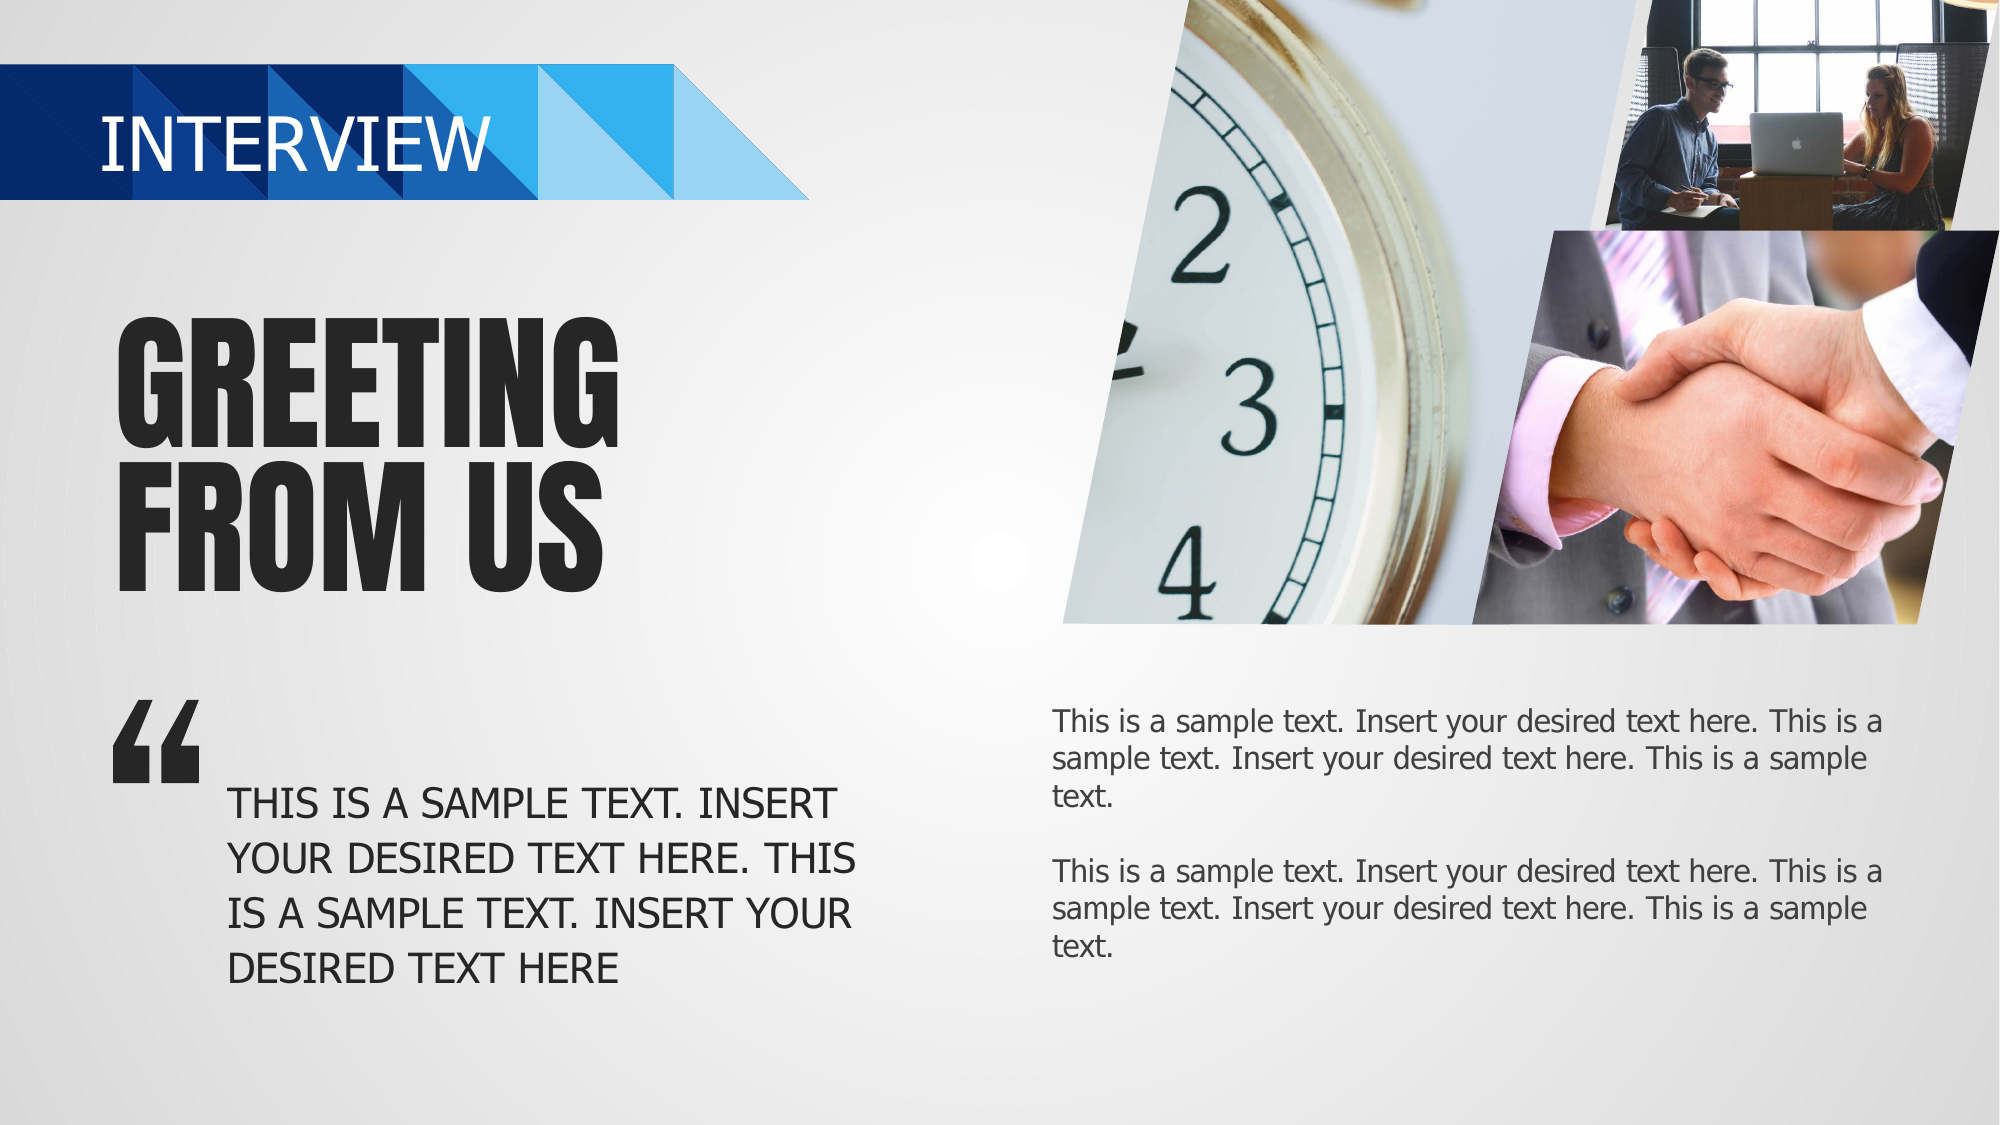

# INTERVIEW
GREETING FROM US
This is a sample text. Insert your desired text here. This is a sample text. Insert your desired text here. This is a sample text.

This is a sample text. Insert your desired text here. This is a sample text. Insert your desired text here. This is a sample text.

THIS IS A SAMPLE TEXT. INSERT YOUR DESIRED TEXT HERE. THIS IS A SAMPLE TEXT. INSERT YOUR DESIRED TEXT HERE